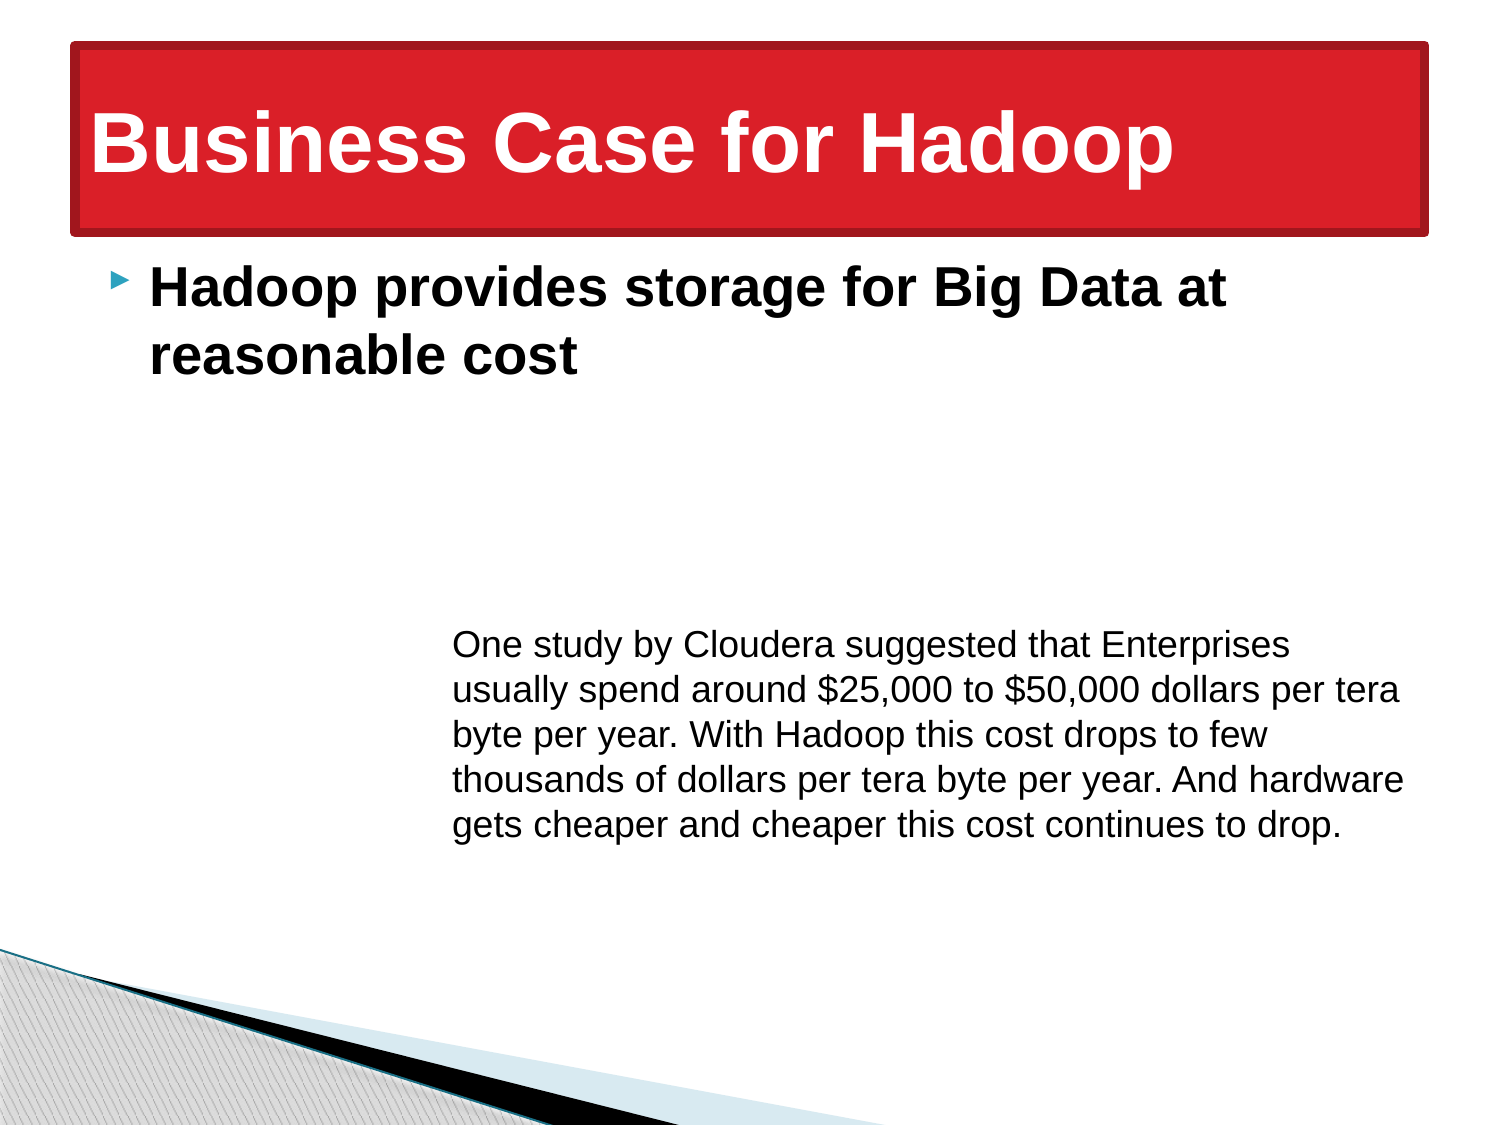

# Business Case for Hadoop
Hadoop provides storage for Big Data at reasonable cost
One study by Cloudera suggested that Enterprises usually spend around $25,000 to $50,000 dollars per tera byte per year. With Hadoop this cost drops to few thousands of dollars per tera byte per year. And hardware gets cheaper and cheaper this cost continues to drop.